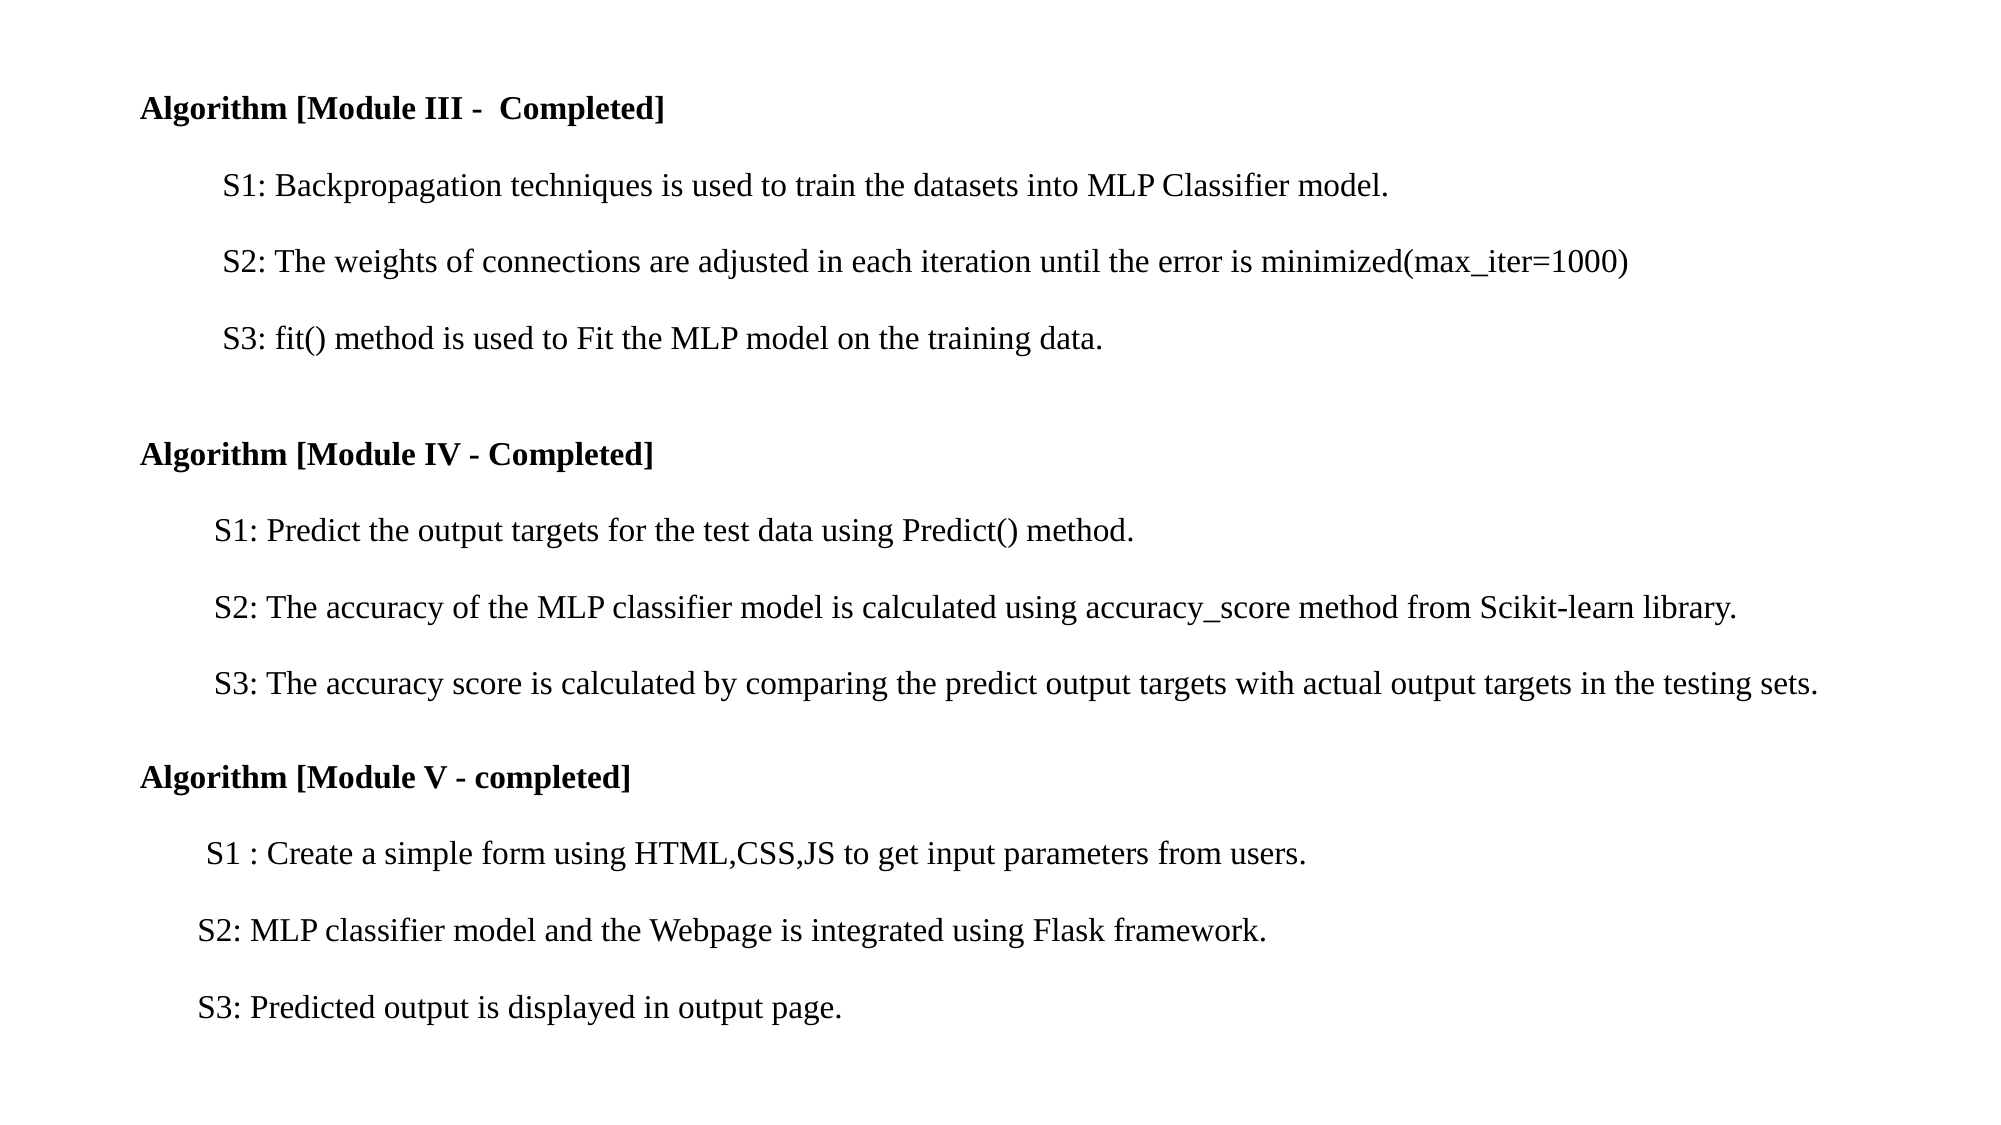

Algorithm [Module III -  Completed]
          S1: Backpropagation techniques is used to train the datasets into MLP Classifier model.
          S2: The weights of connections are adjusted in each iteration until the error is minimized(max_iter=1000)
          S3: fit() method is used to Fit the MLP model on the training data.
Algorithm [Module IV - Completed]
         S1: Predict the output targets for the test data using Predict() method.
         S2: The accuracy of the MLP classifier model is calculated using accuracy_score method from Scikit-learn library.
         S3: The accuracy score is calculated by comparing the predict output targets with actual output targets in the testing sets.
Algorithm [Module V - completed]
        S1 : Create a simple form using HTML,CSS,JS to get input parameters from users.
       S2: MLP classifier model and the Webpage is integrated using Flask framework.
       S3: Predicted output is displayed in output page.